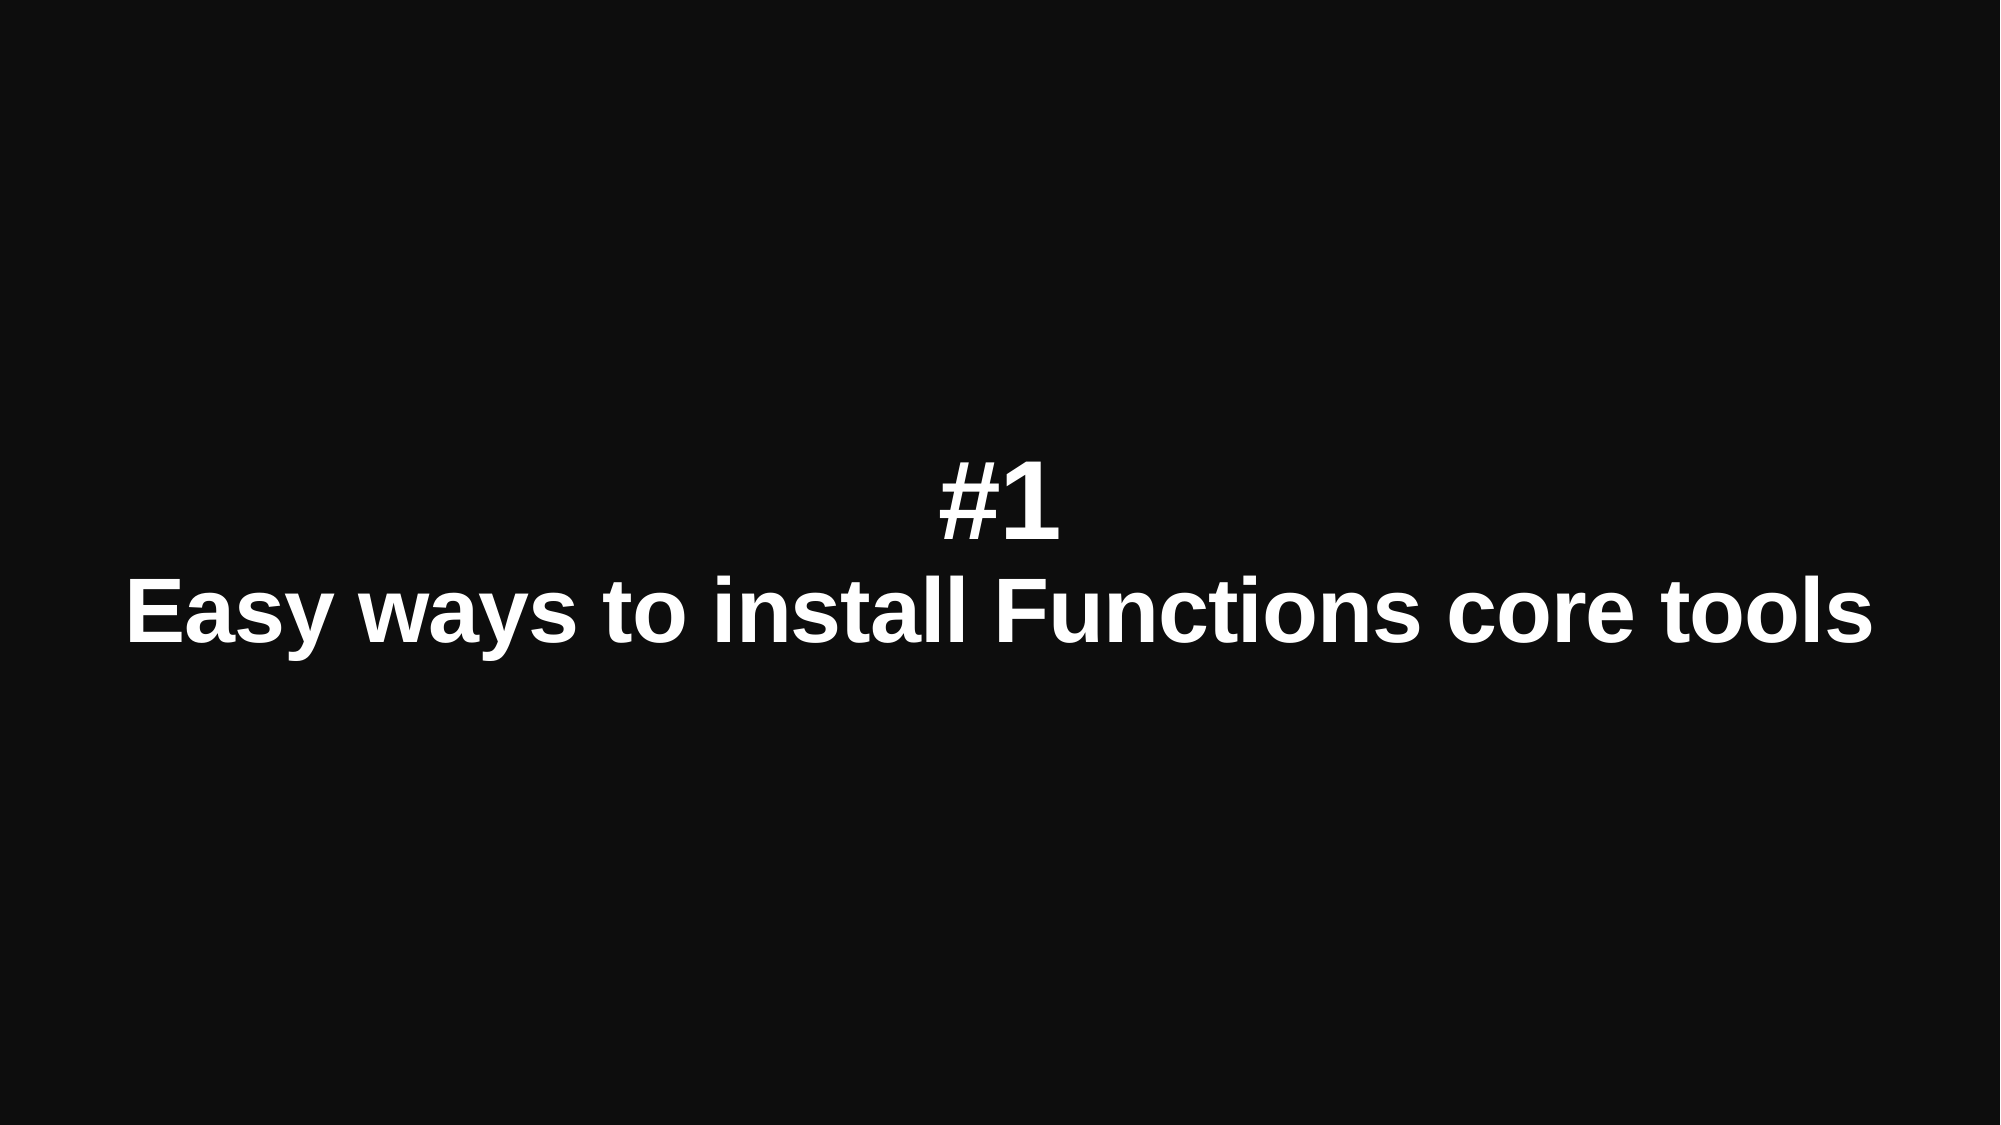

# #1 Easy ways to install Functions core tools